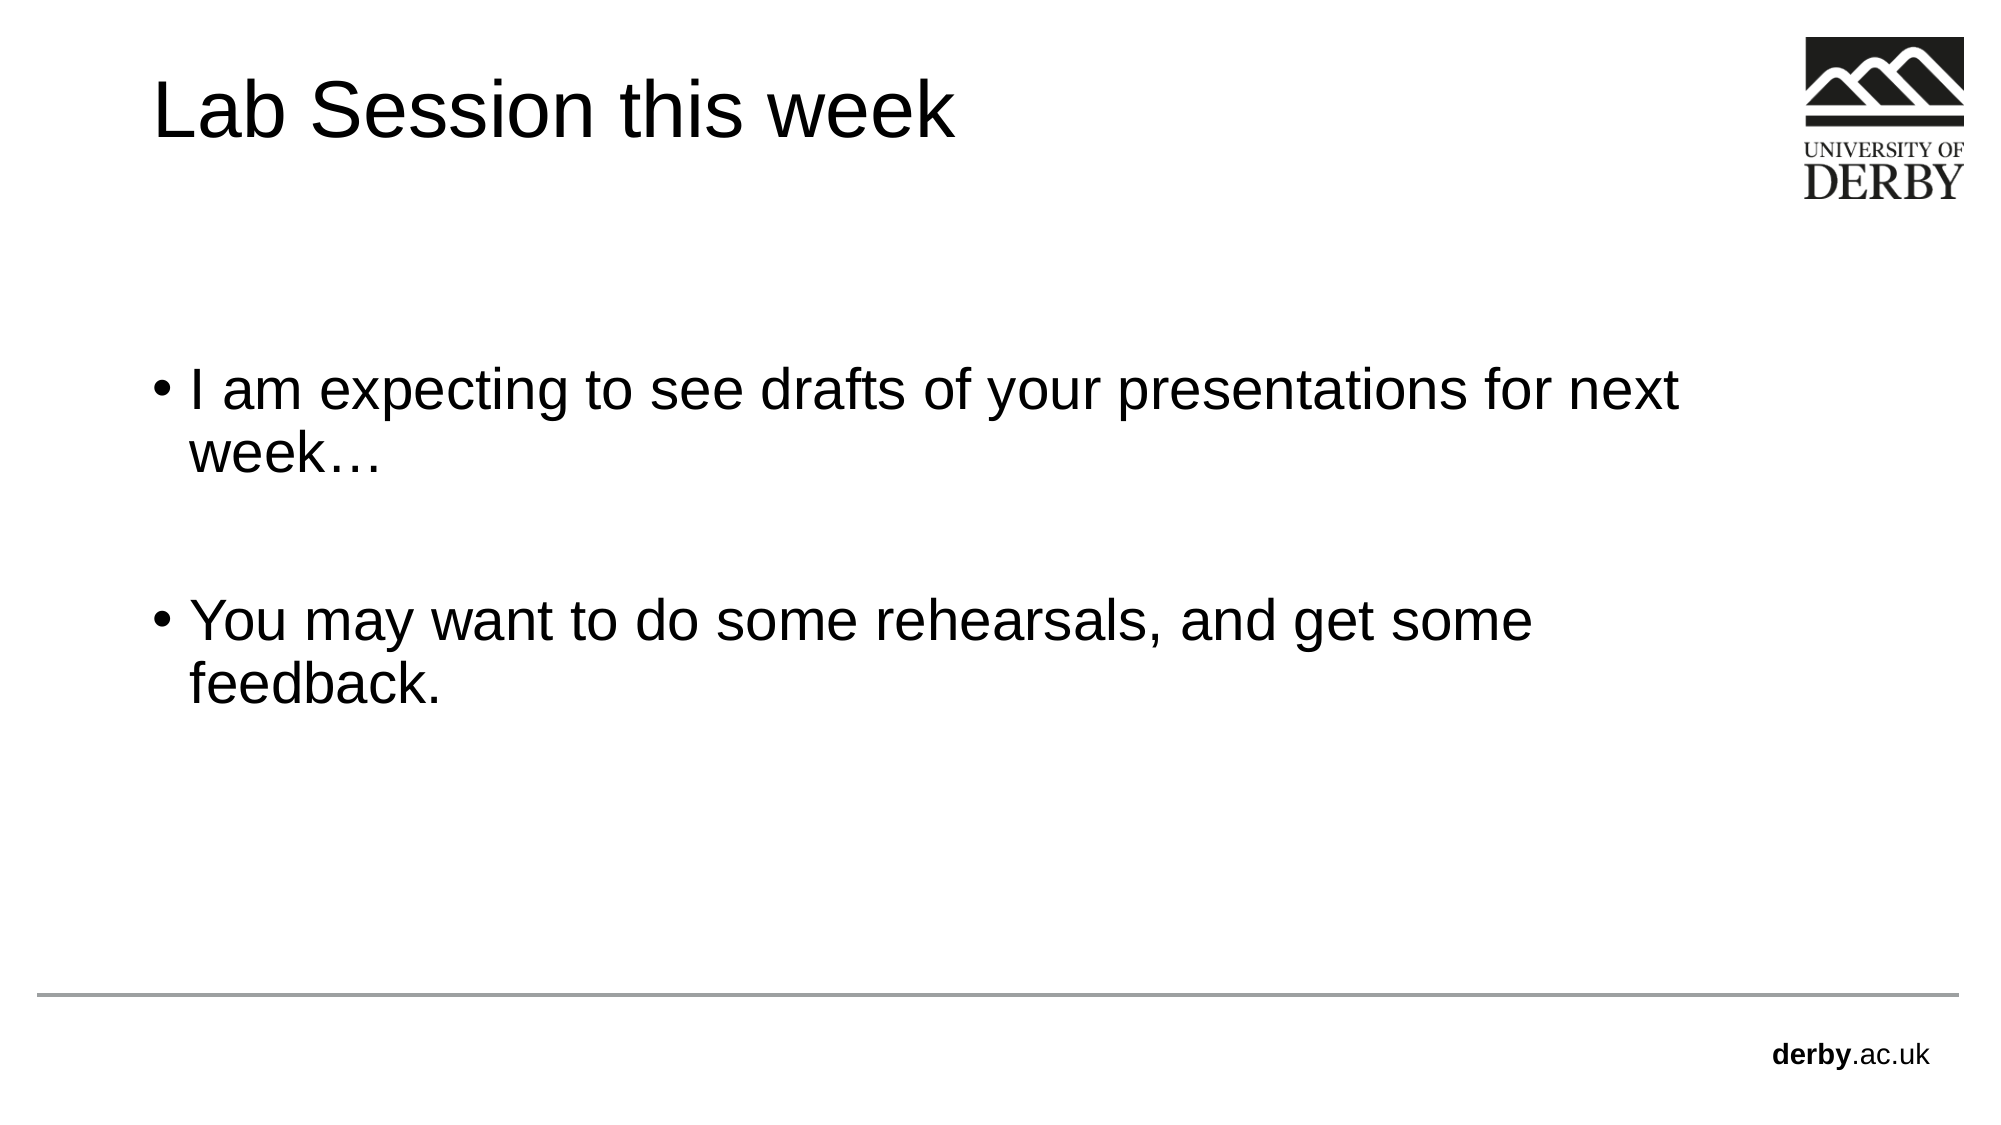

# Lab Session this week

I am expecting to see drafts of your presentations for next week…

You may want to do some rehearsals, and get some feedback.